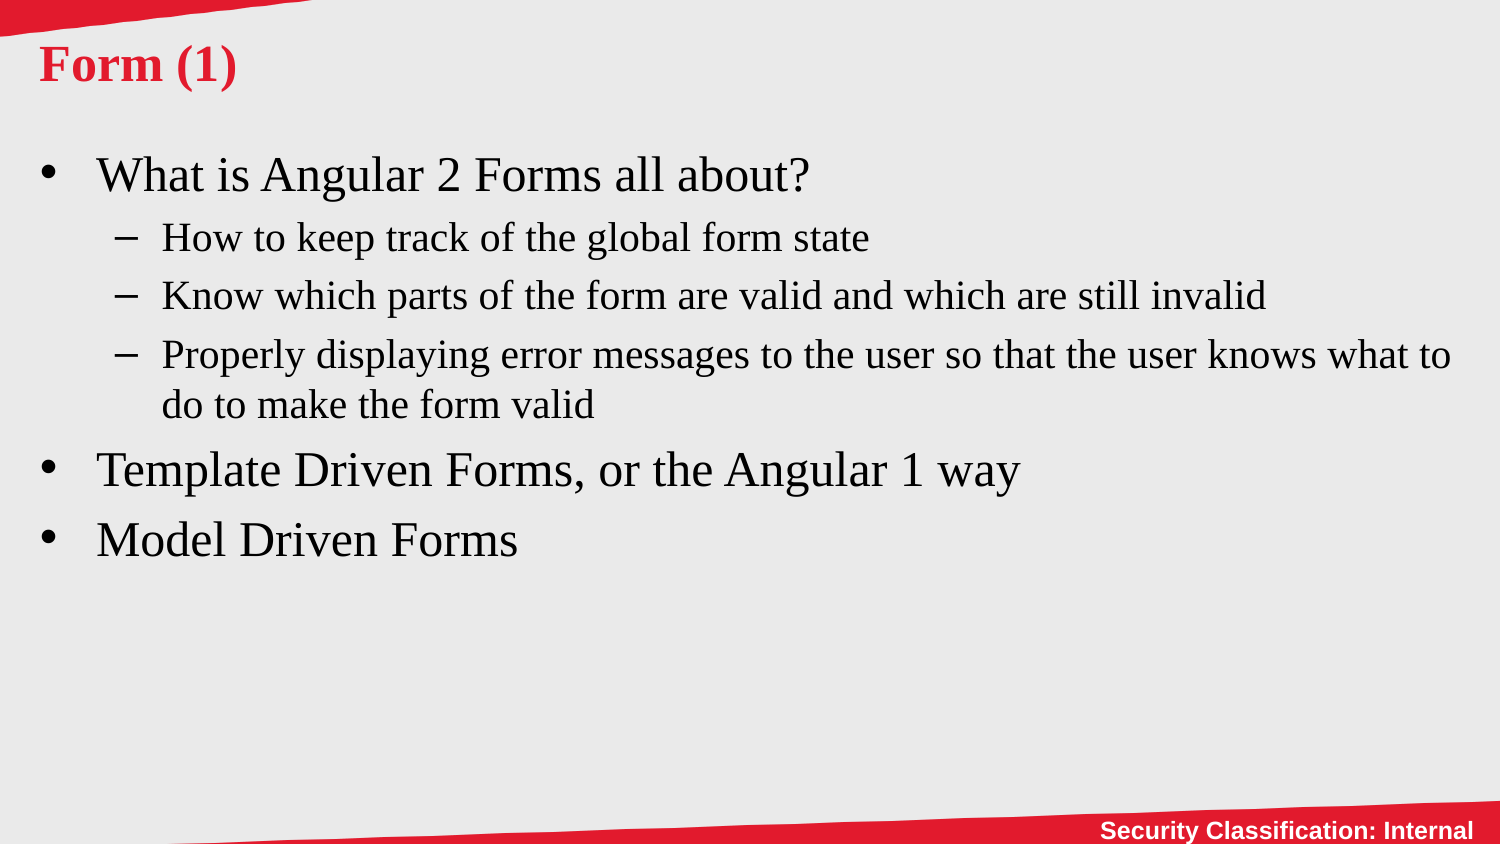

# Form (1)
What is Angular 2 Forms all about?
How to keep track of the global form state
Know which parts of the form are valid and which are still invalid
Properly displaying error messages to the user so that the user knows what to do to make the form valid
Template Driven Forms, or the Angular 1 way
Model Driven Forms